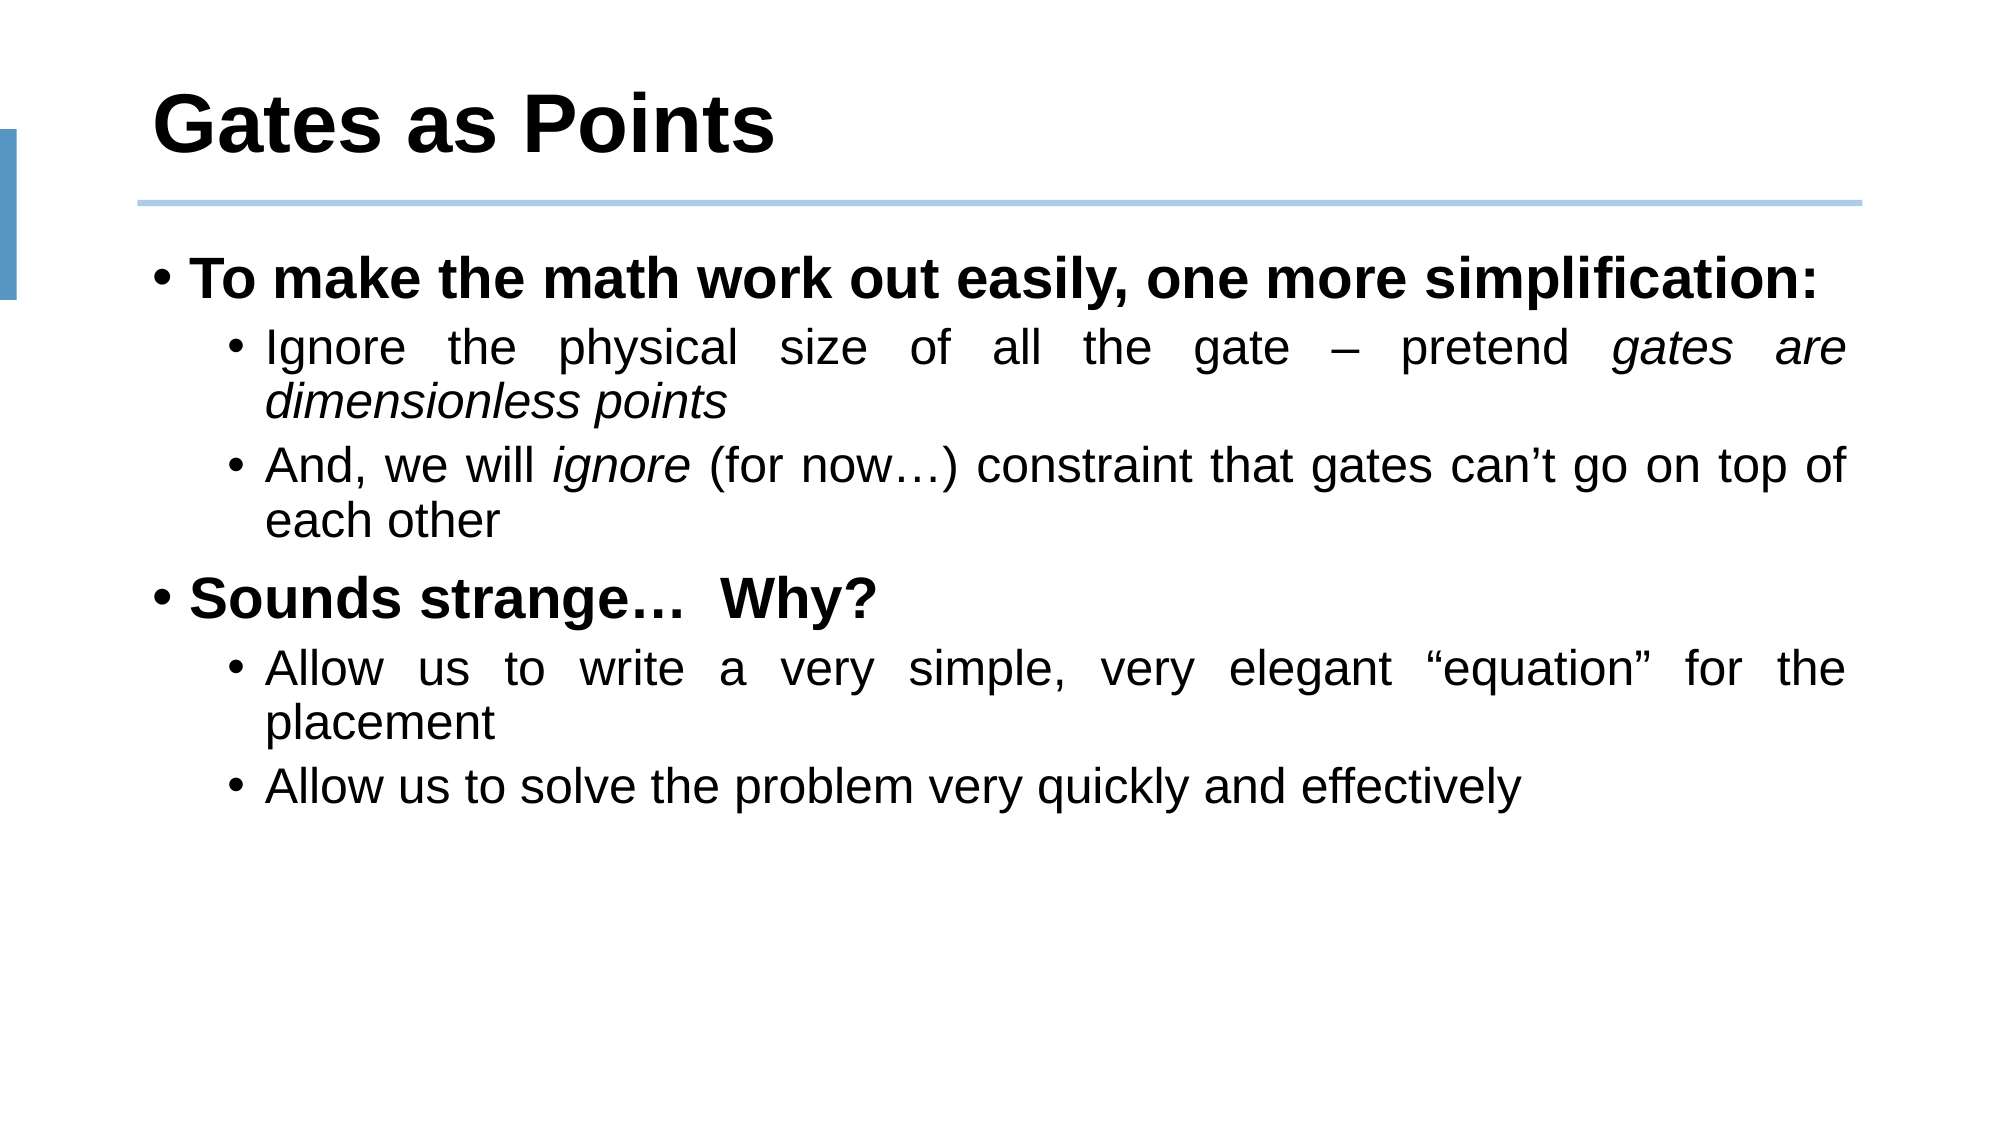

# Gates as Points
To make the math work out easily, one more simplification:
Ignore the physical size of all the gate – pretend gates are dimensionless points
And, we will ignore (for now…) constraint that gates can’t go on top of each other
Sounds strange…  Why?
Allow us to write a very simple, very elegant “equation” for the placement
Allow us to solve the problem very quickly and effectively